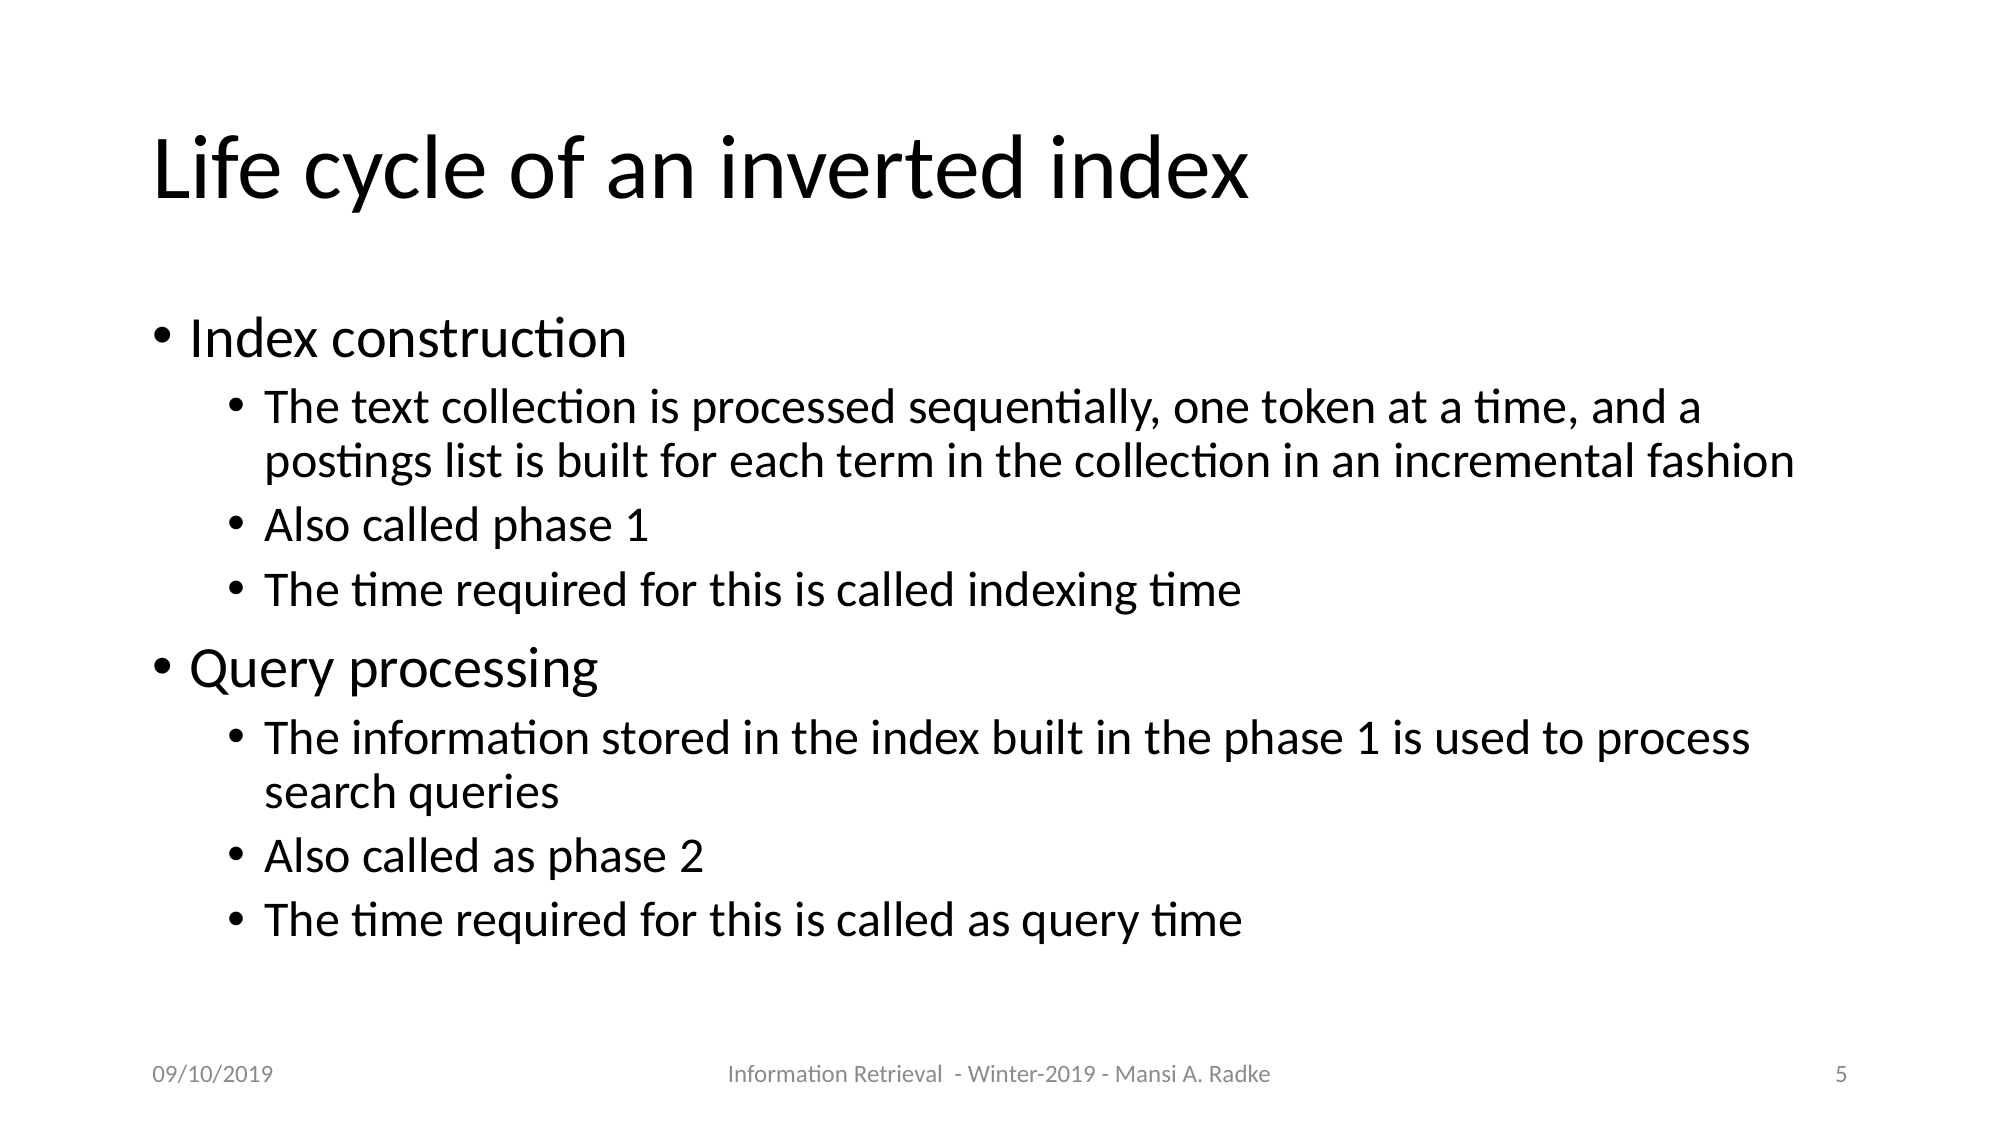

Life cycle of an inverted index
Index construction
The text collection is processed sequentially, one token at a time, and a postings list is built for each term in the collection in an incremental fashion
Also called phase 1
The time required for this is called indexing time
Query processing
The information stored in the index built in the phase 1 is used to process search queries
Also called as phase 2
The time required for this is called as query time

09/10/2019
Information Retrieval  - Winter-2019 - Mansi A. Radke
5